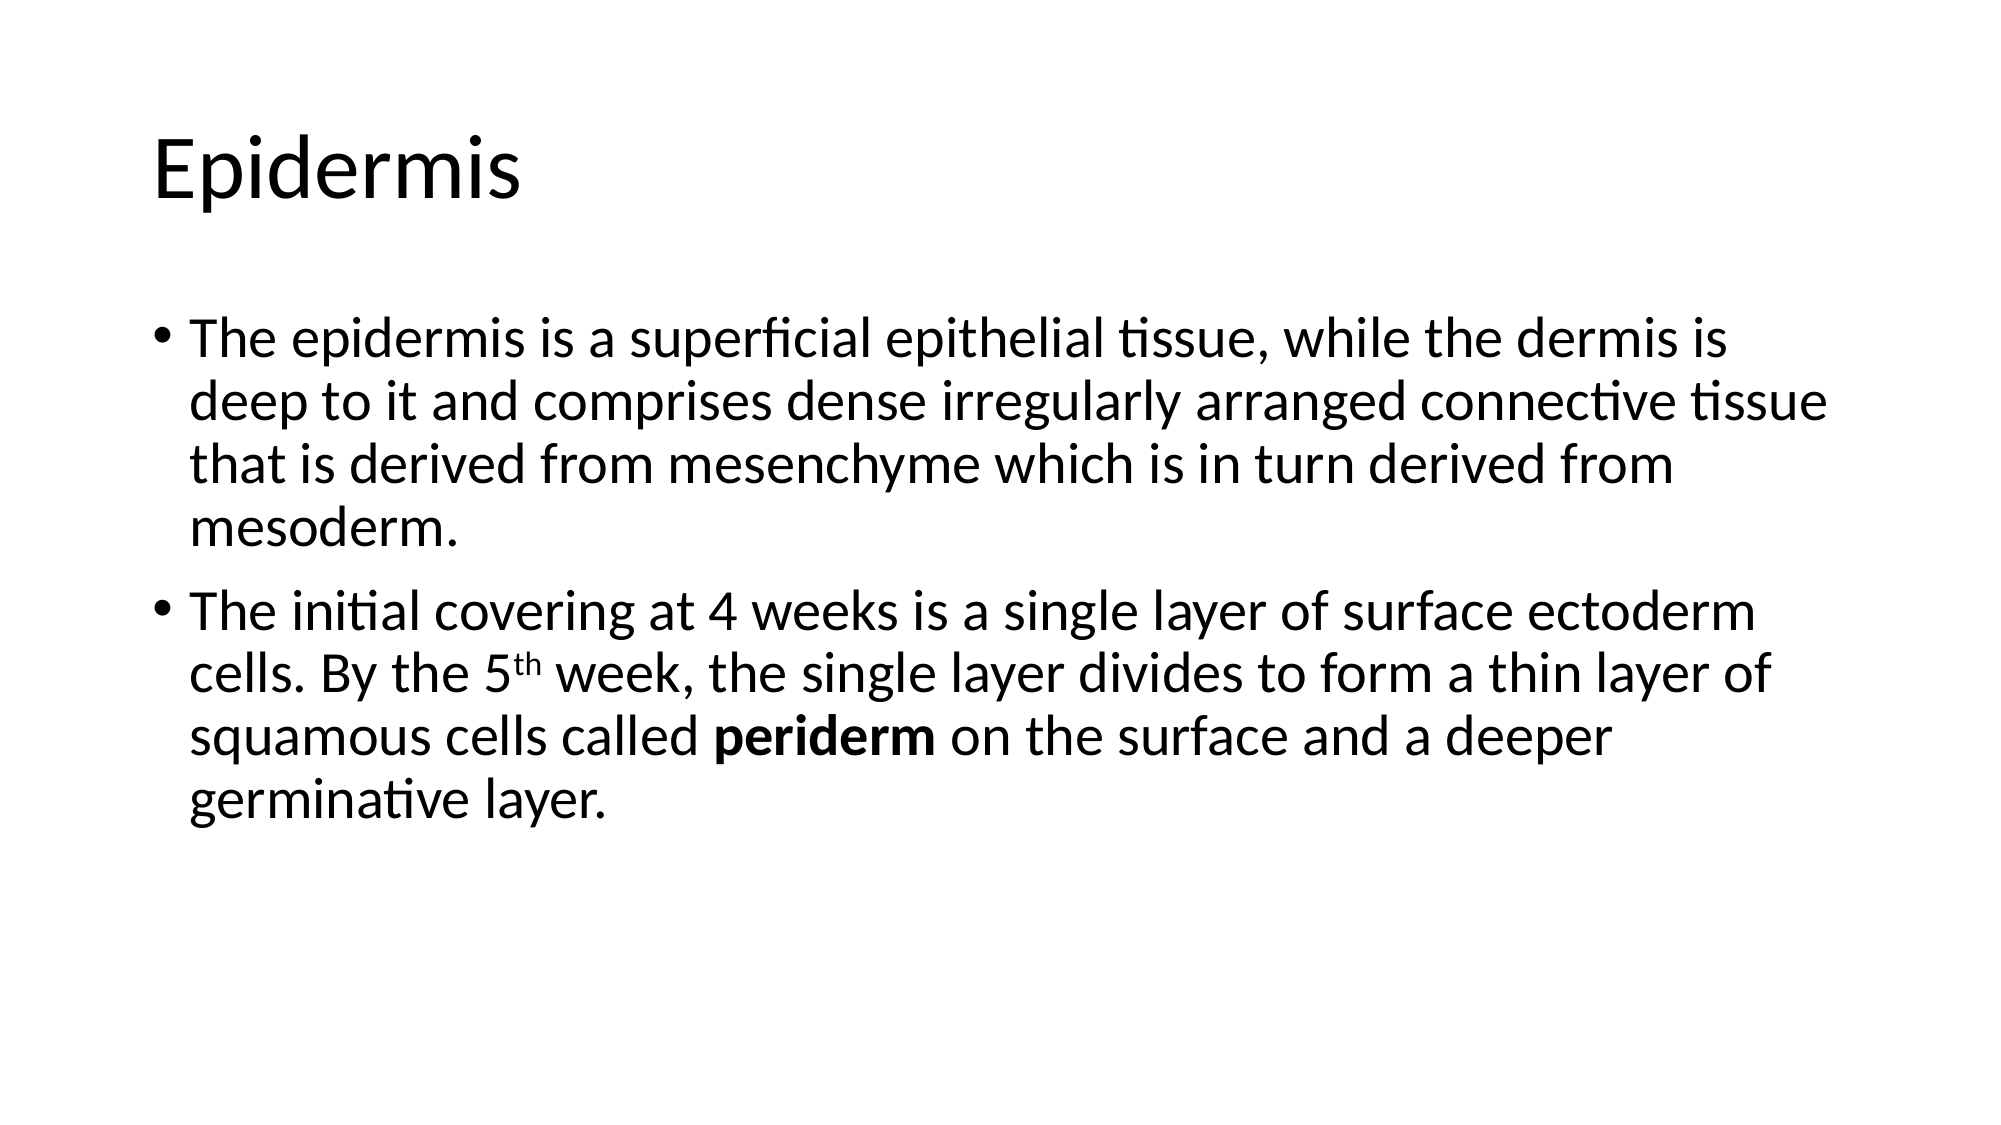

# Epidermis
The epidermis is a superficial epithelial tissue, while the dermis is deep to it and comprises dense irregularly arranged connective tissue that is derived from mesenchyme which is in turn derived from mesoderm.
The initial covering at 4 weeks is a single layer of surface ectoderm cells. By the 5th week, the single layer divides to form a thin layer of squamous cells called periderm on the surface and a deeper germinative layer.